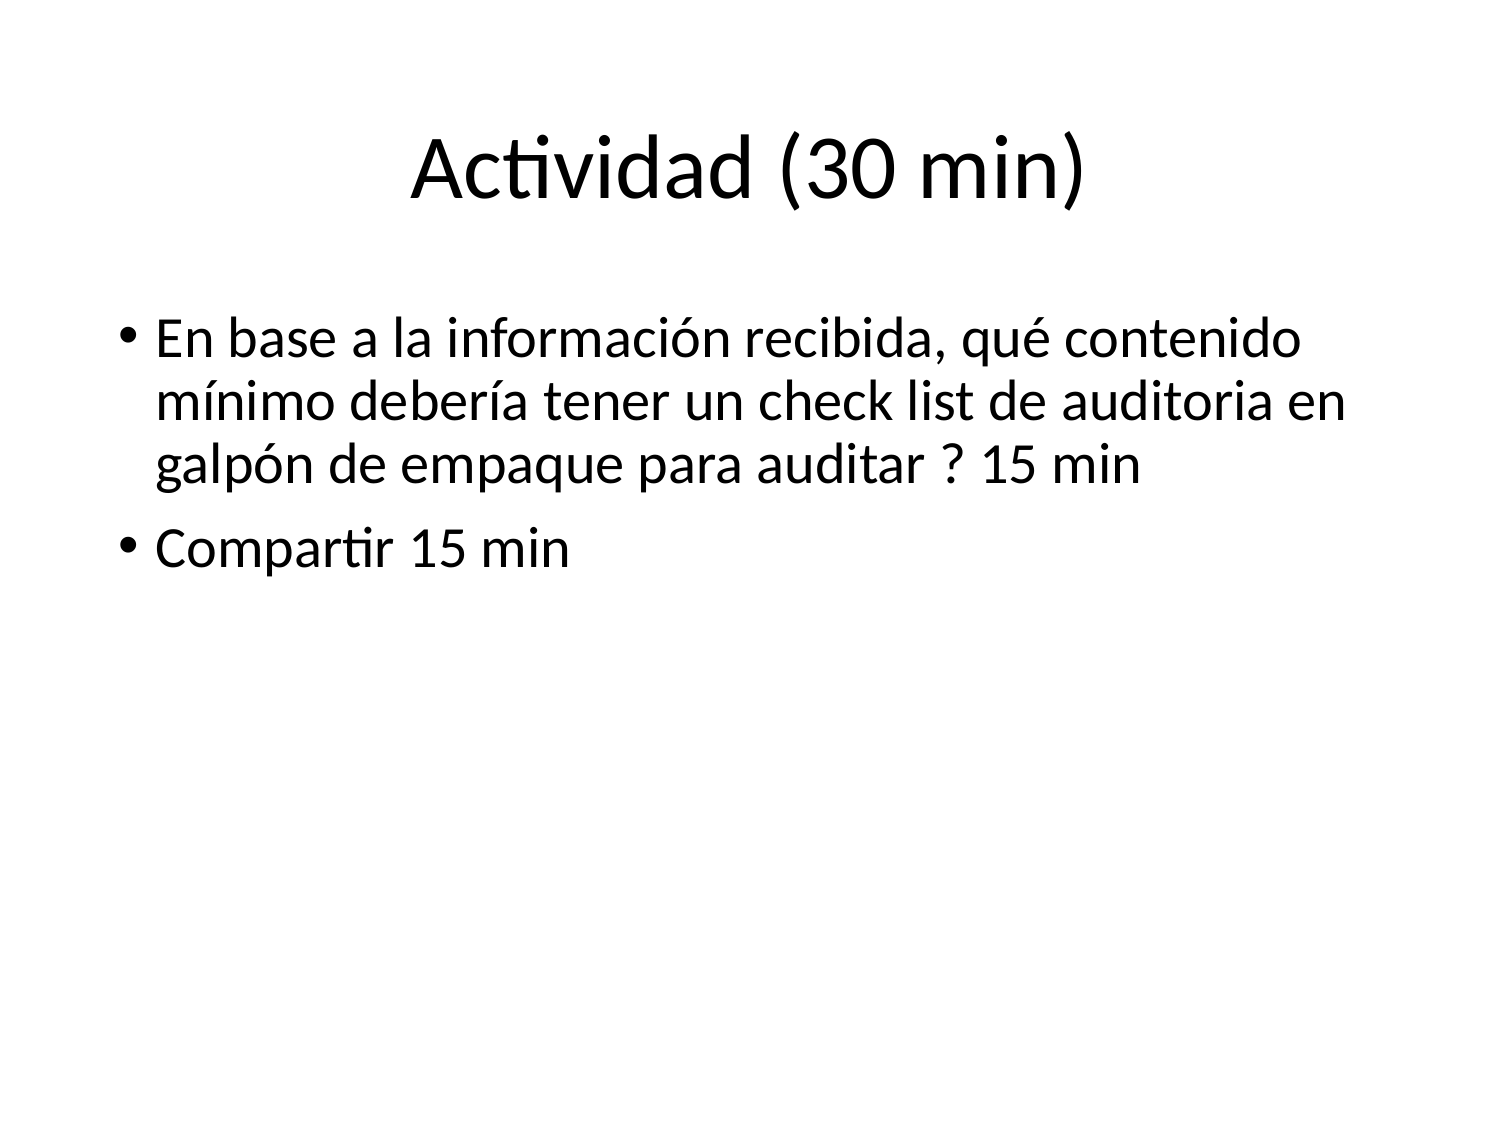

# Actividad (30 min)
En base a la información recibida, qué contenido mínimo debería tener un check list de auditoria en galpón de empaque para auditar ? 15 min
Compartir 15 min